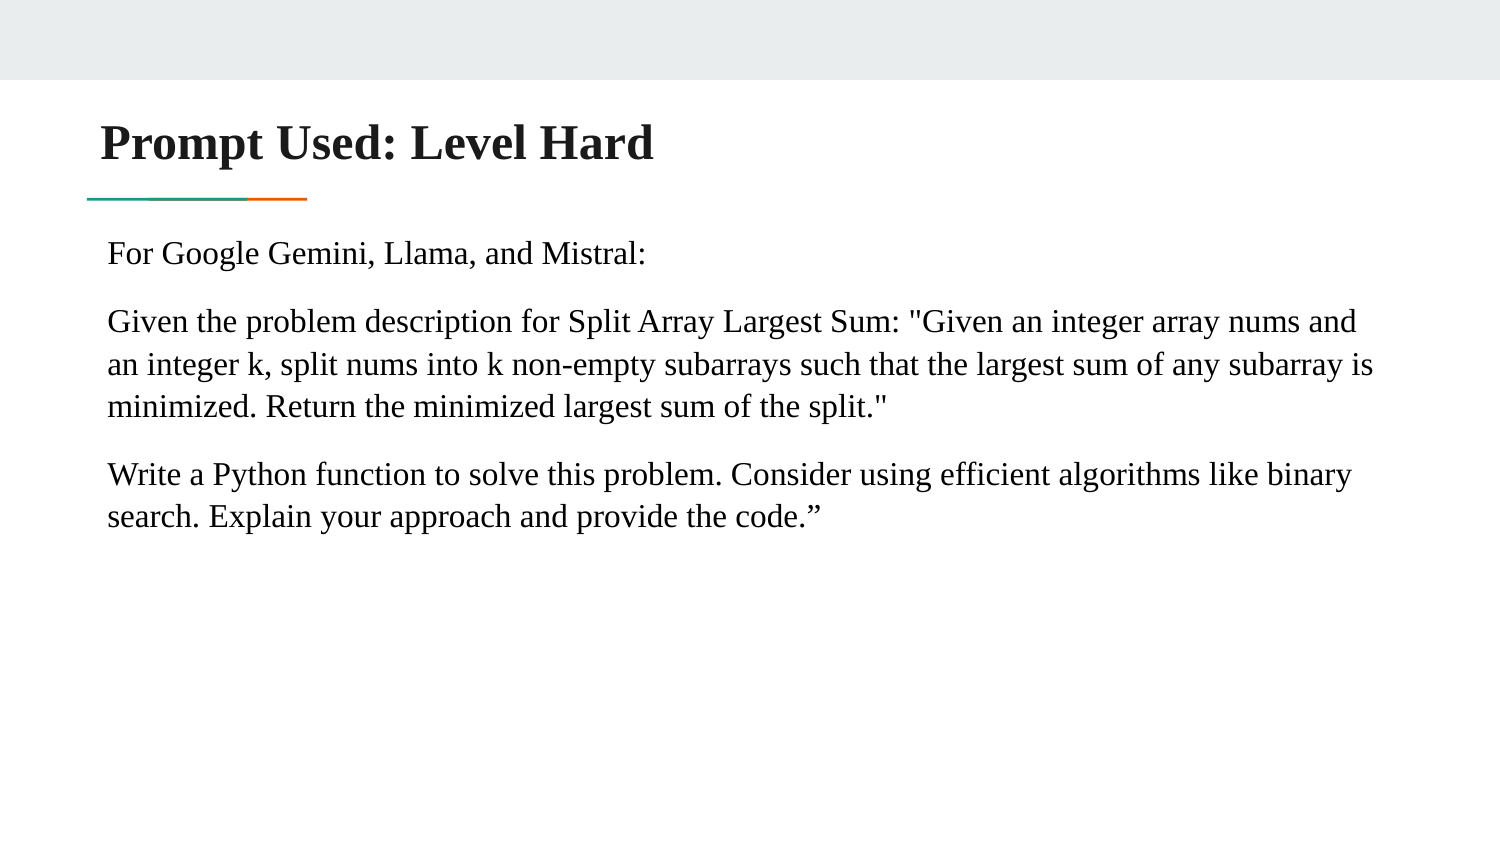

# Prompt Used: Level Hard
For Google Gemini, Llama, and Mistral:
Given the problem description for Split Array Largest Sum: "Given an integer array nums and an integer k, split nums into k non-empty subarrays such that the largest sum of any subarray is minimized. Return the minimized largest sum of the split."
Write a Python function to solve this problem. Consider using efficient algorithms like binary search. Explain your approach and provide the code.”